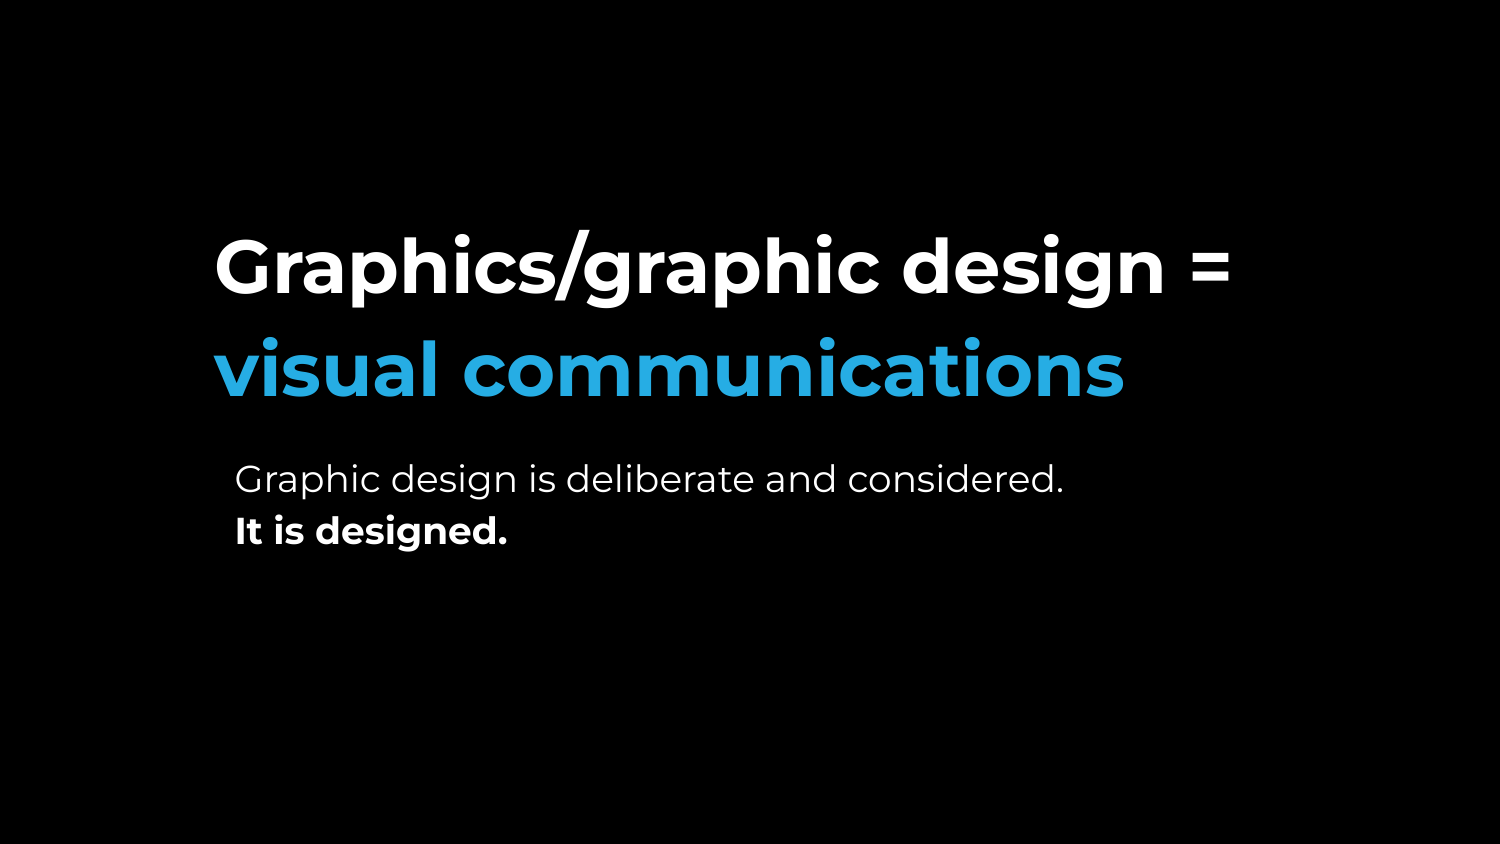

Graphics/graphic design =
visual communications
Graphic design is deliberate and considered.
It is designed.